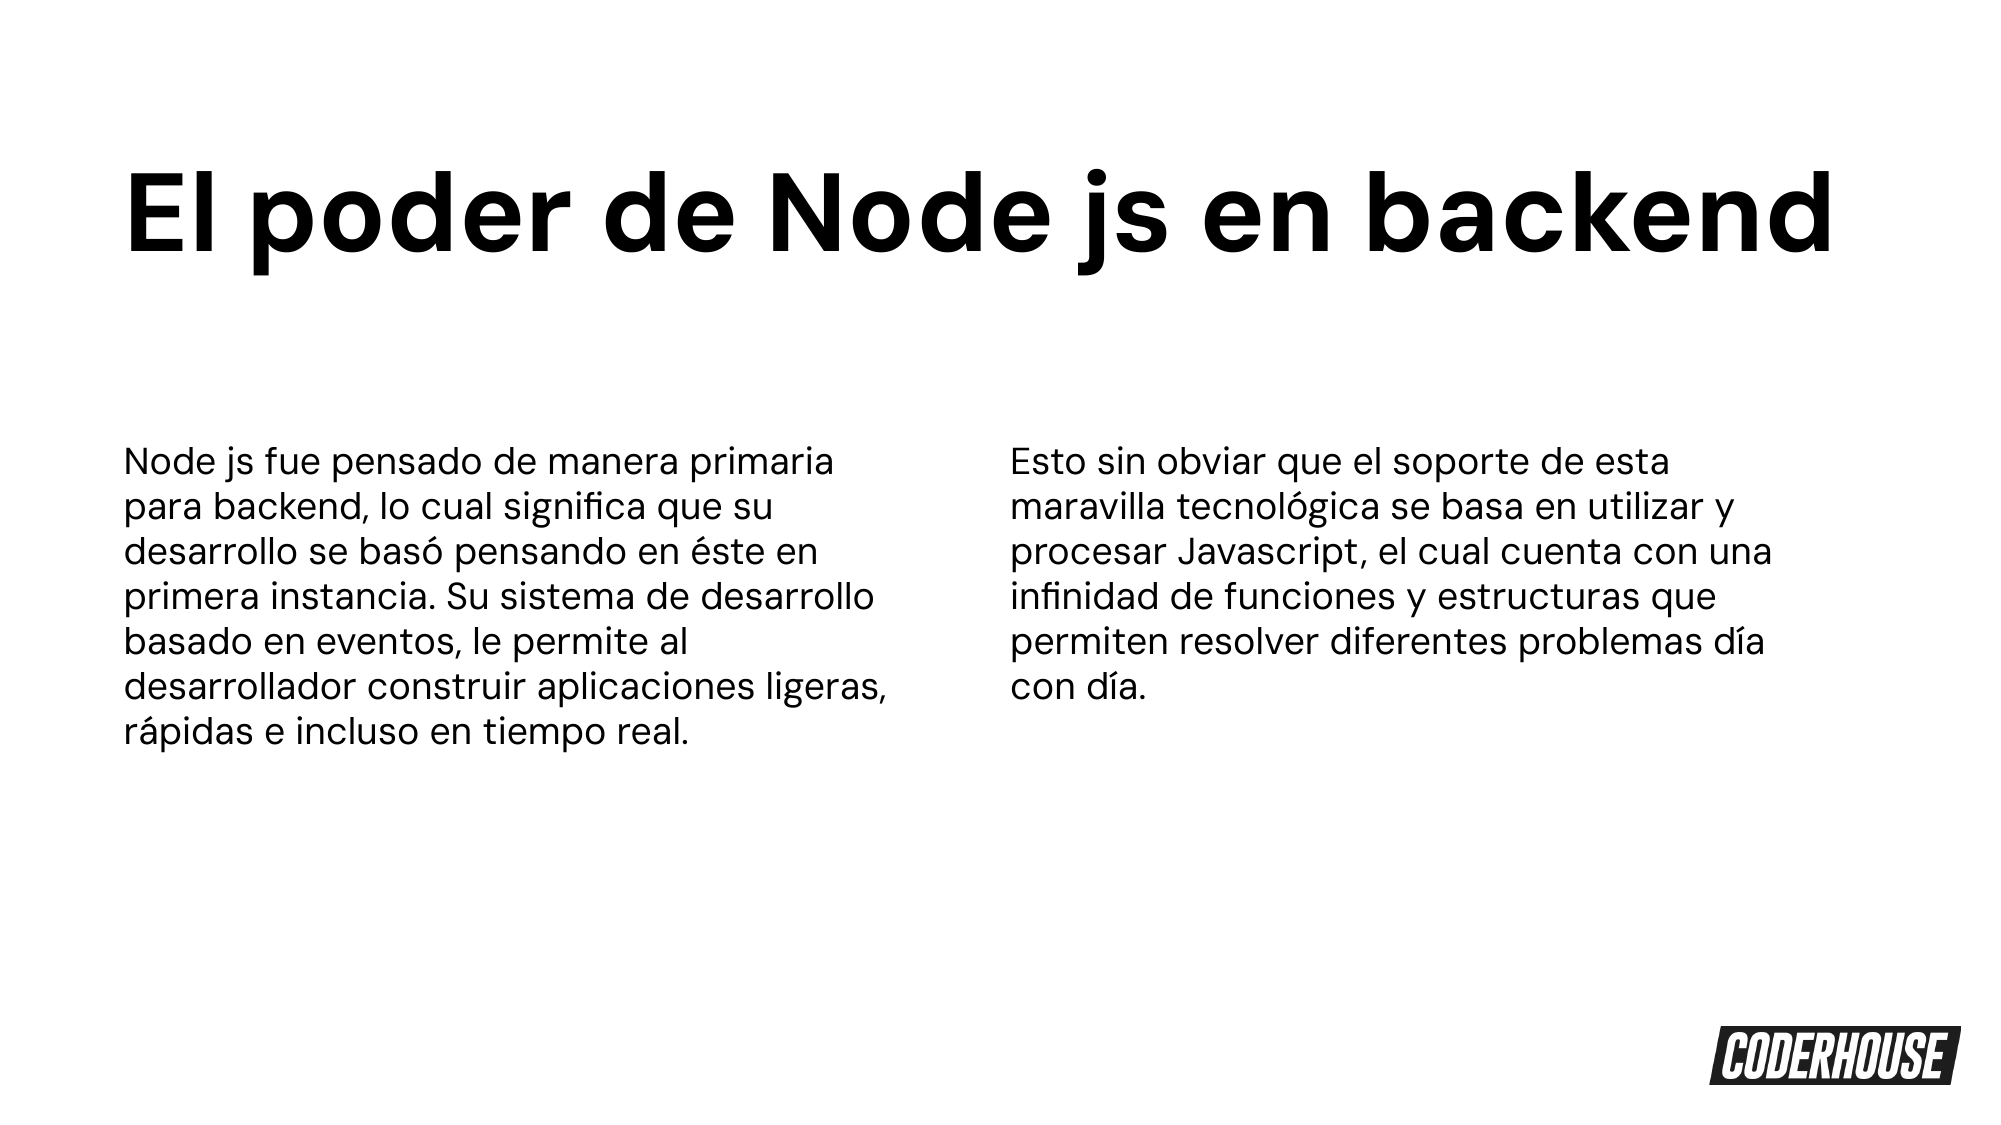

El poder de Node js en backend
Node js fue pensado de manera primaria para backend, lo cual significa que su desarrollo se basó pensando en éste en primera instancia. Su sistema de desarrollo basado en eventos, le permite al desarrollador construir aplicaciones ligeras, rápidas e incluso en tiempo real.
Esto sin obviar que el soporte de esta maravilla tecnológica se basa en utilizar y procesar Javascript, el cual cuenta con una infinidad de funciones y estructuras que permiten resolver diferentes problemas día con día.